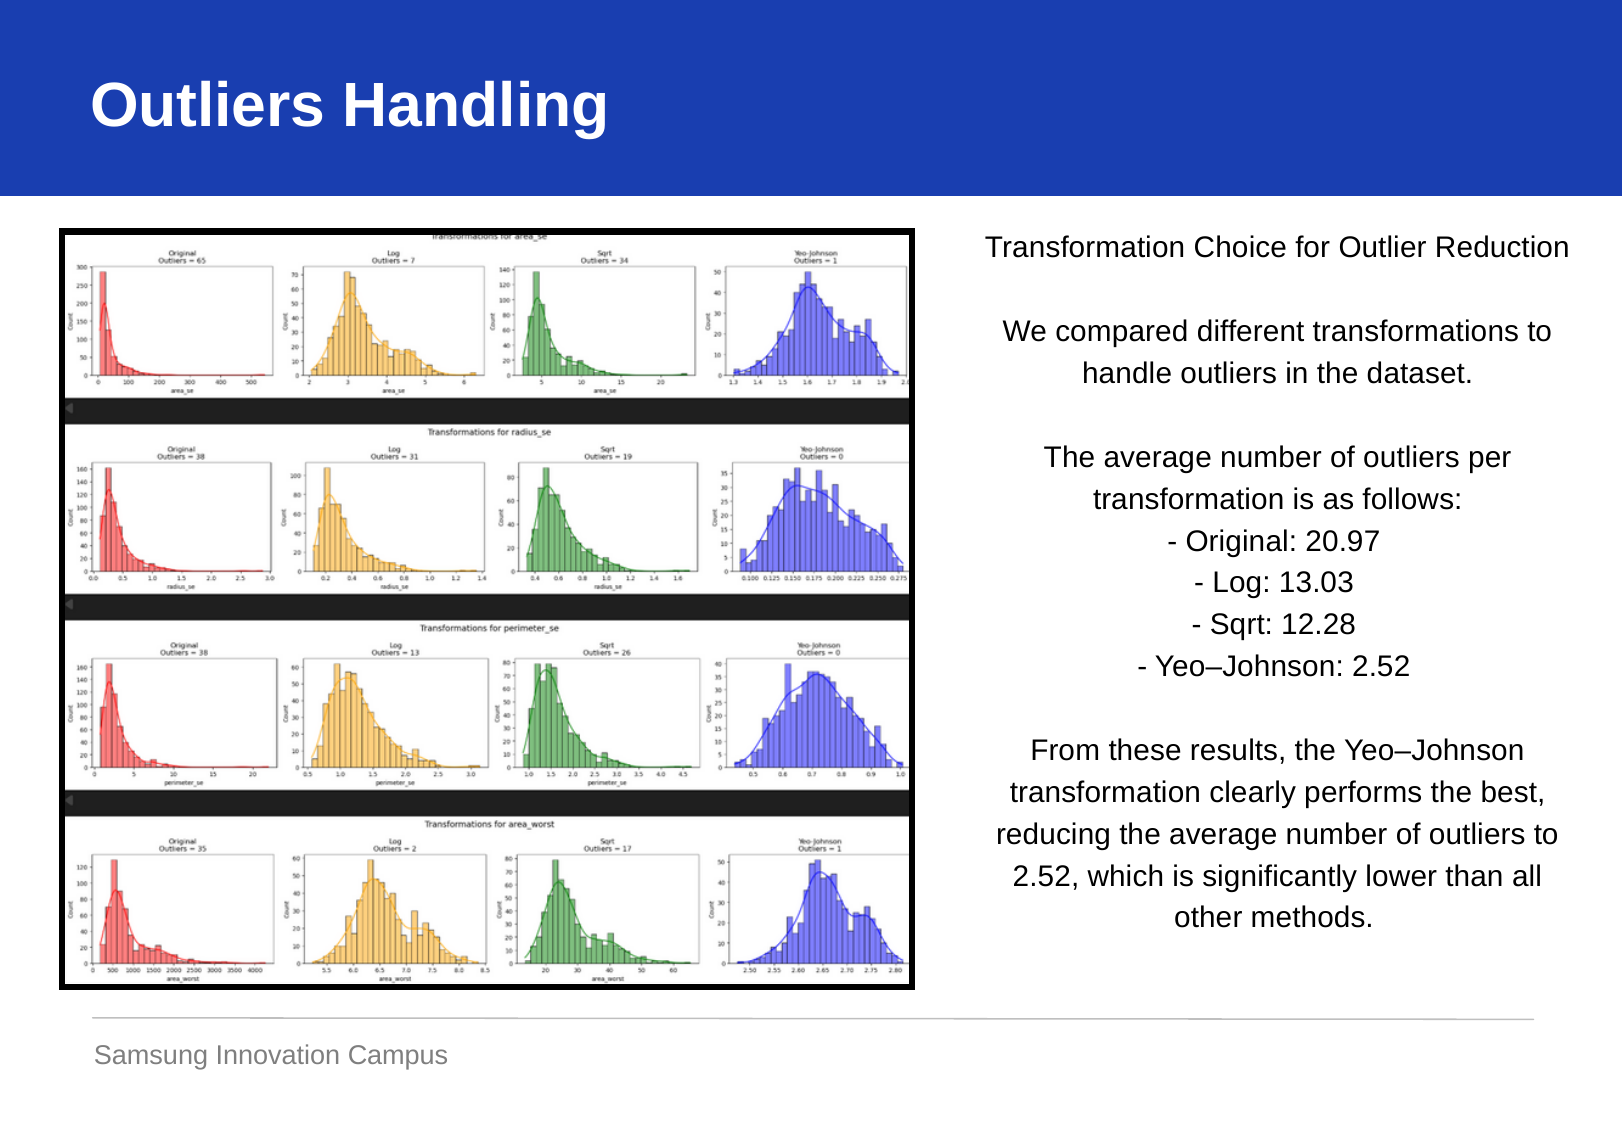

Outliers Handling
Transformation Choice for Outlier Reduction

We compared different transformations to handle outliers in the dataset.

The average number of outliers per transformation is as follows:
- Original: 20.97
- Log: 13.03
- Sqrt: 12.28
- Yeo–Johnson: 2.52

From these results, the Yeo–Johnson transformation clearly performs the best, reducing the average number of outliers to 2.52, which is significantly lower than all other methods.

Samsung Innovation Campus